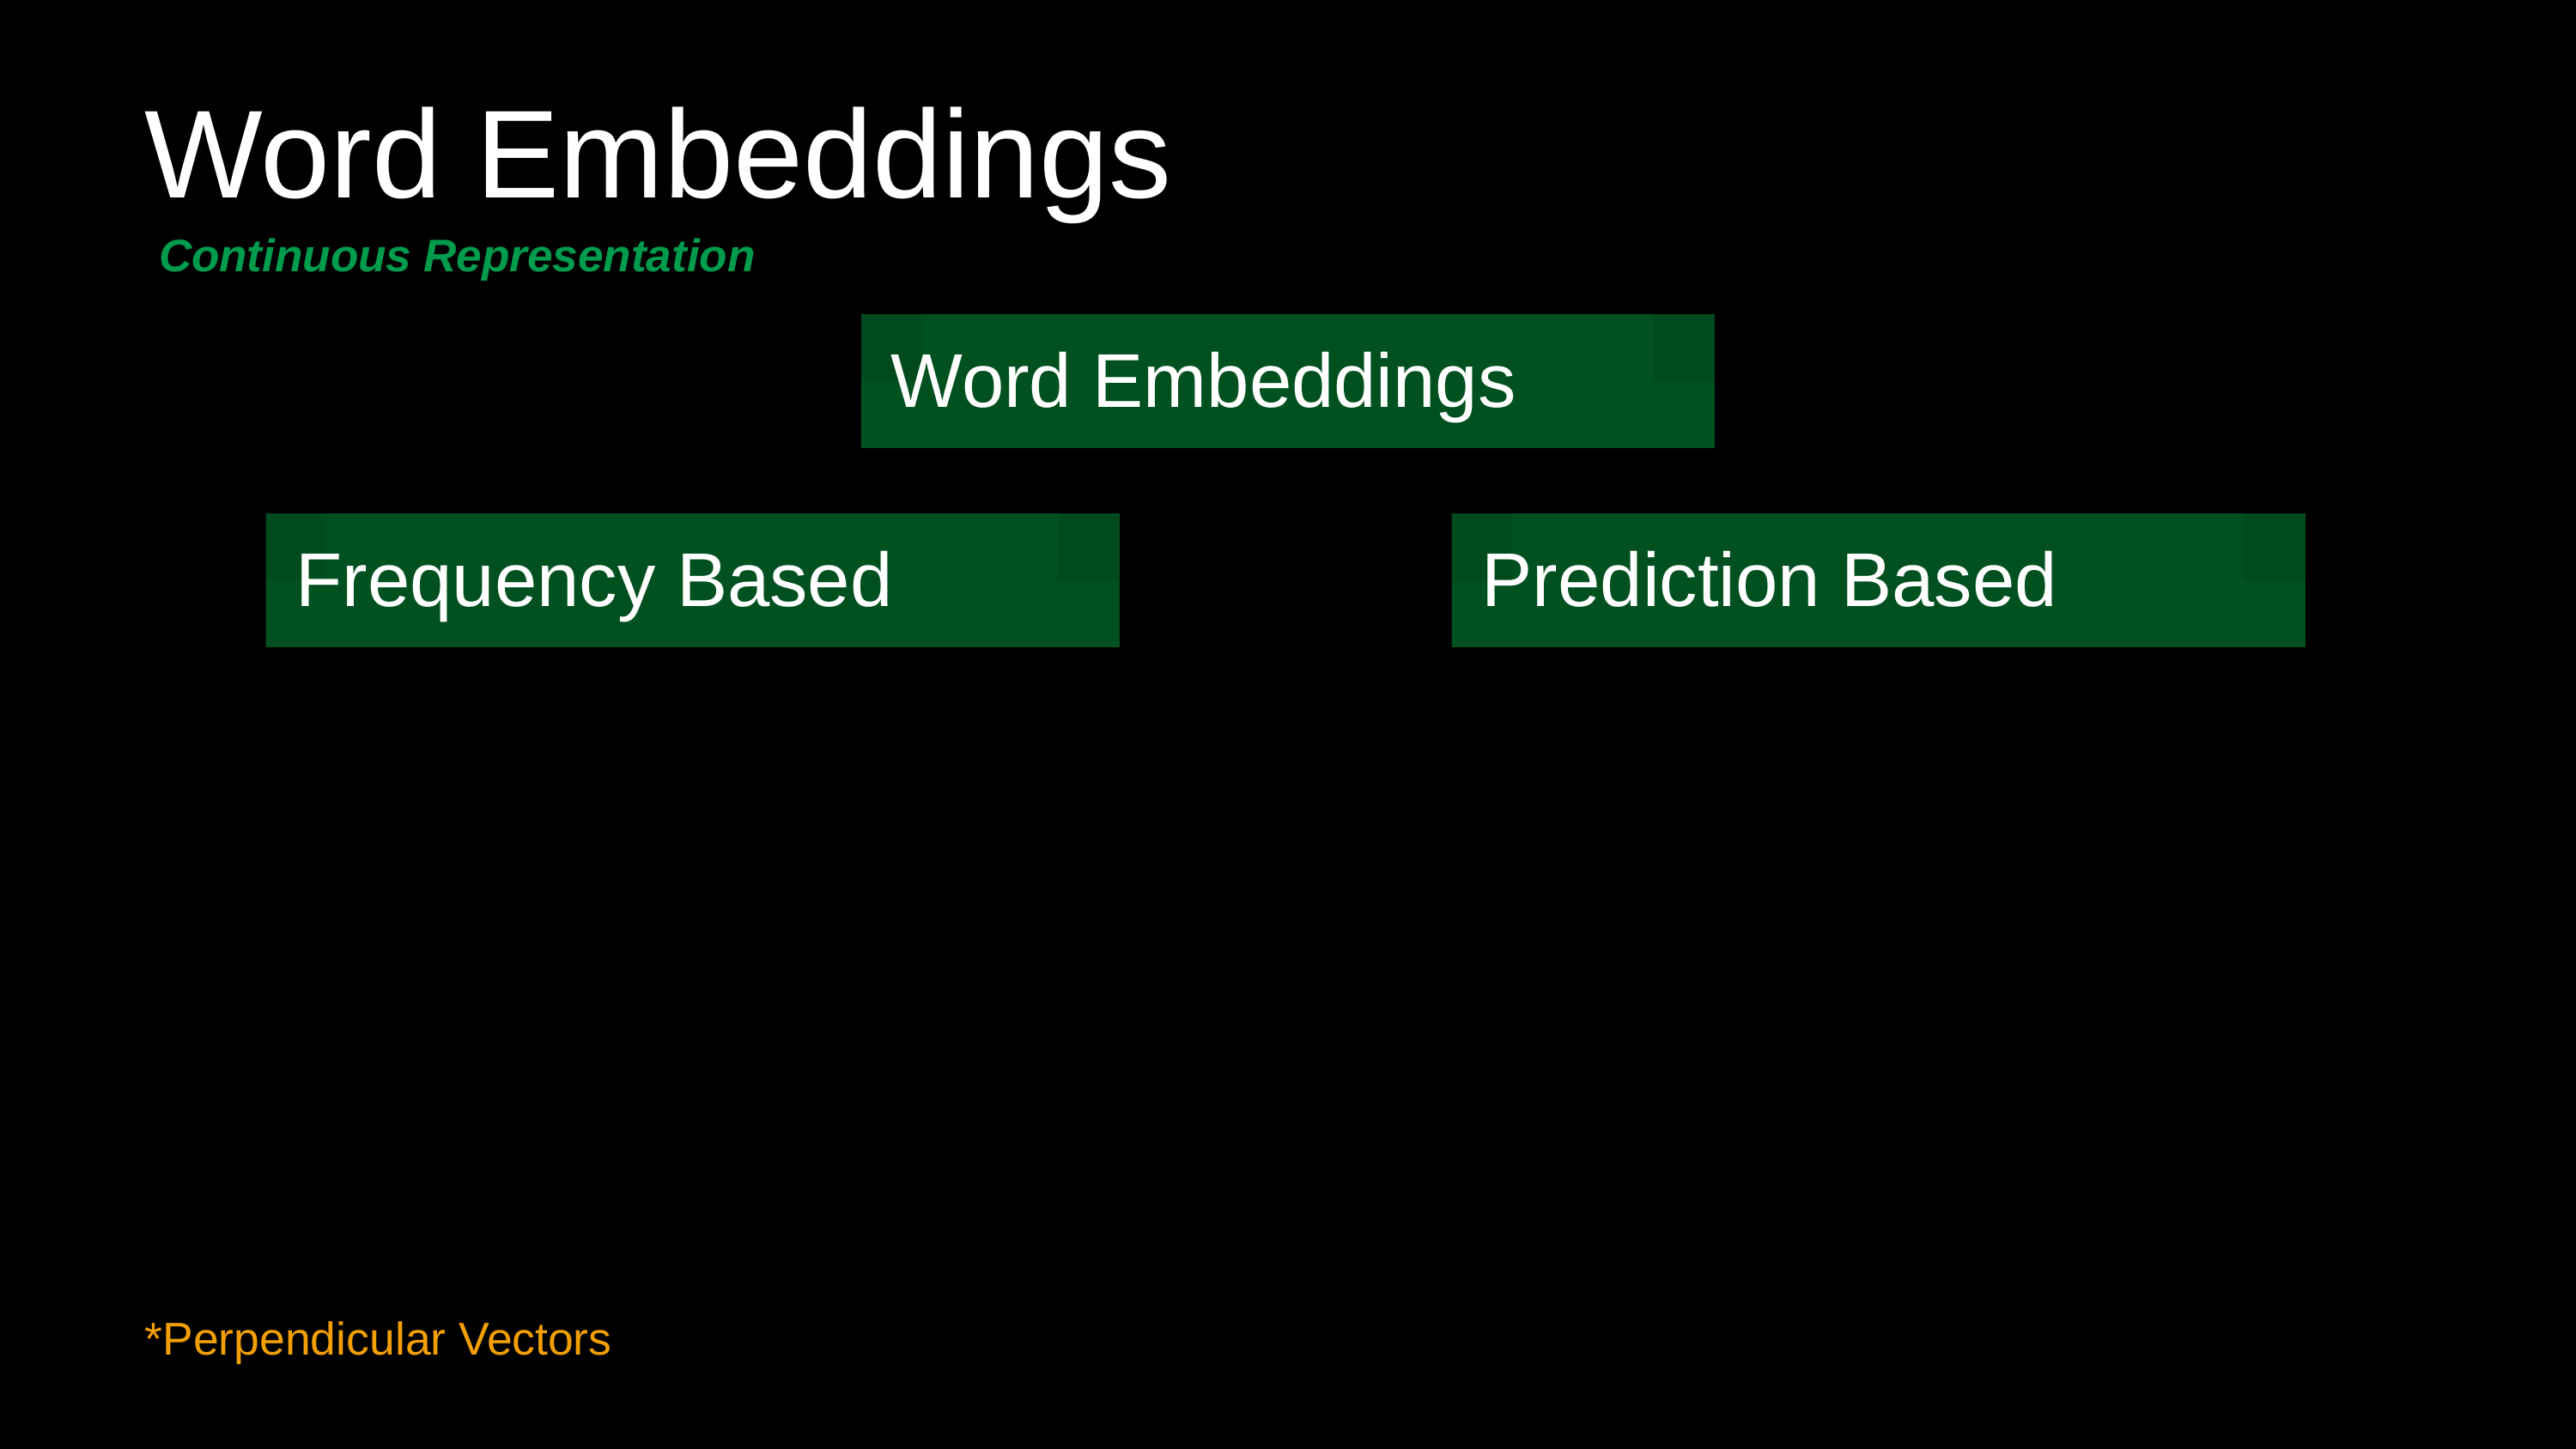

Word Embeddings
Continuous Representation

Word Embeddings

Frequency Based
Prediction Based
*Perpendicular Vectors